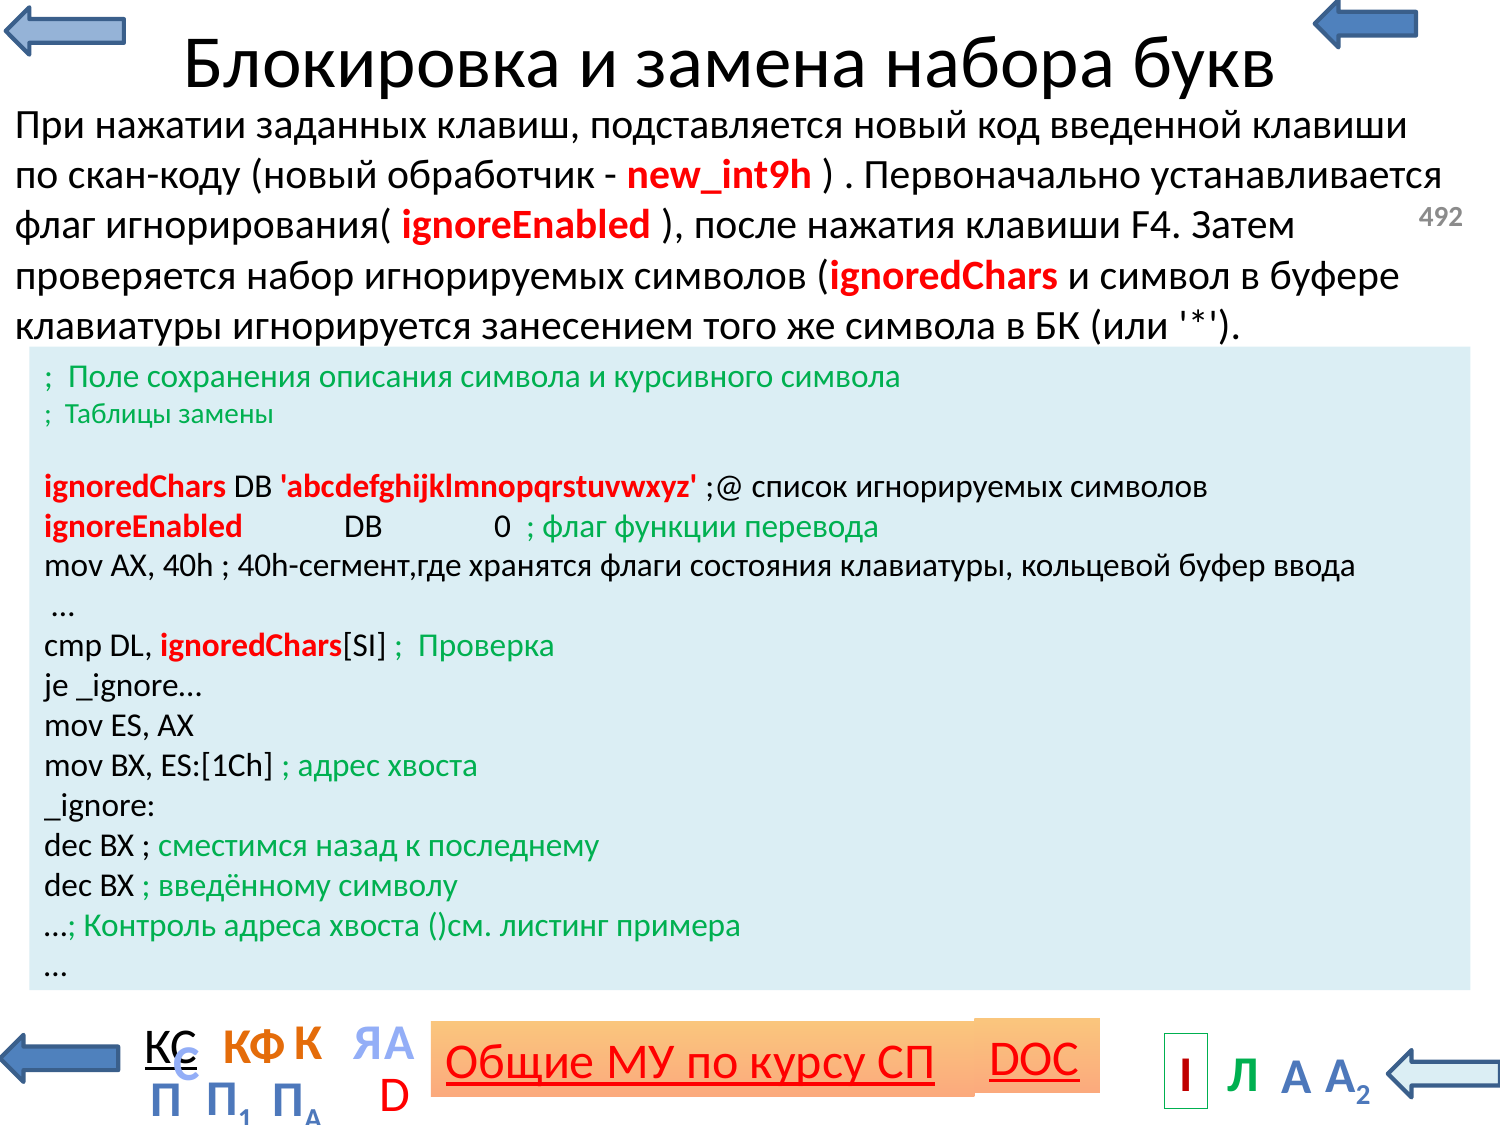

# Блокировка и замена набора букв
При нажатии заданных клавиш, подставляется новый код введенной клавиши по скан-коду (новый обработчик - new_int9h ) . Первоначально устанавливается флаг игнорирования( ignoreEnabled ), после нажатия клавиши F4. Затем проверяется набор игнорируемых символов (ignoredChars и символ в буфере клавиатуры игнорируется занесением того же символа в БК (или '*').
492
;  Поле сохранения описания символа и курсивного символа
;  Таблицы замены

ignoredChars DB 'abcdefghijklmnopqrstuvwxyz' ;@ список игнорируемых символов
ignoreEnabled 	DB	0  ; флаг функции перевода
mov AX, 40h ; 40h-сегмент,где хранятся флаги состояния клавиатуры, кольцевой буфер ввода
 …
cmp DL, ignoredChars[SI] ;  Проверка
je _ignore…
mov ES, AX
mov BX, ES:[1Ch] ; адрес хвоста
_ignore:
dec BX ; сместимся назад к последнему
dec BX ; введённому символу
…; Контроль адреса хвоста ()см. листинг примера
…
С